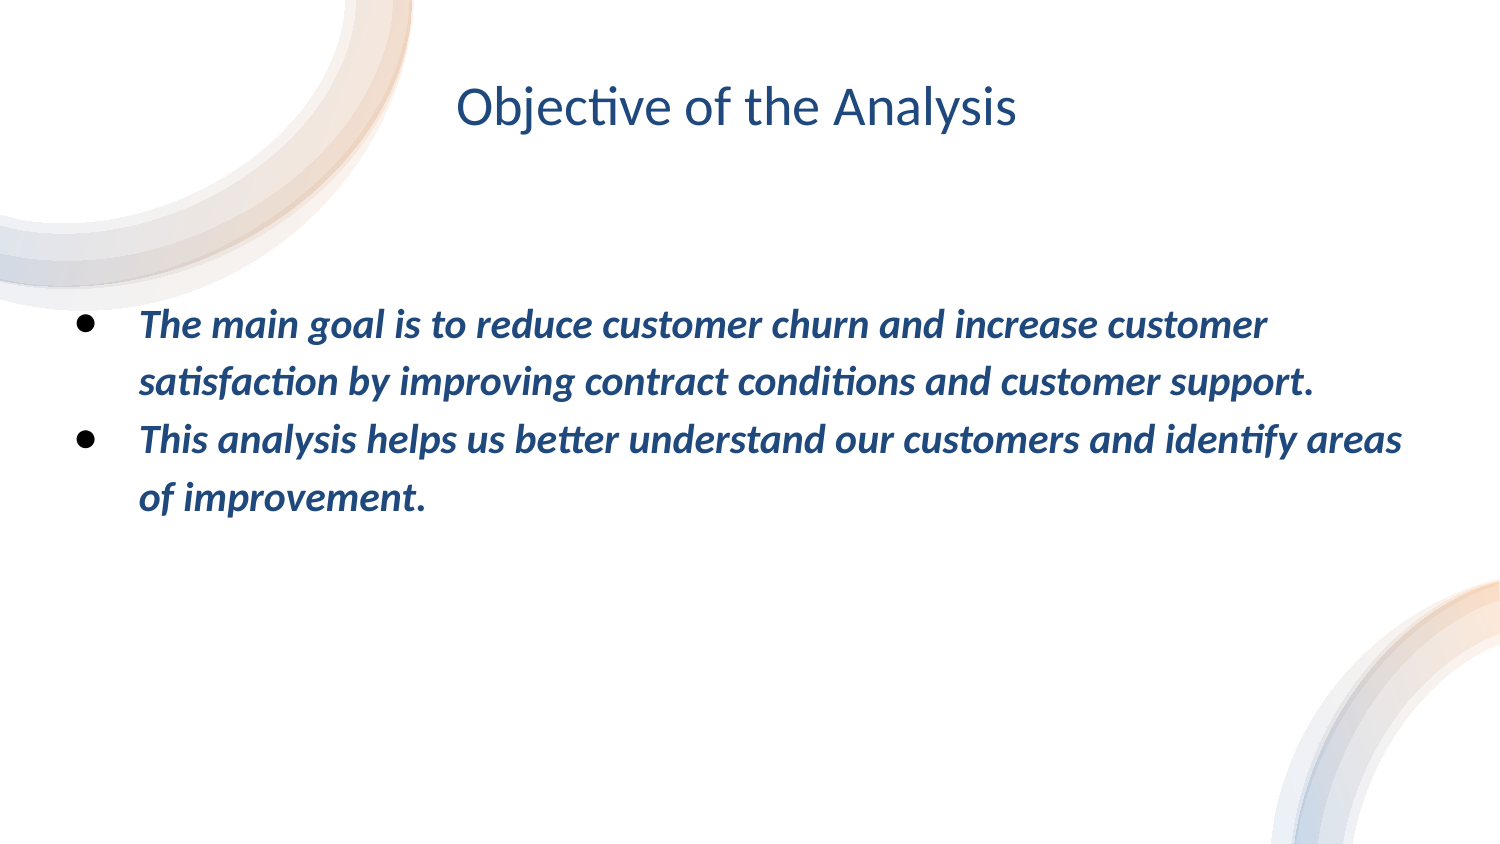

# Objective of the Analysis

The main goal is to reduce customer churn and increase customer satisfaction by improving contract conditions and customer support.
This analysis helps us better understand our customers and identify areas of improvement.